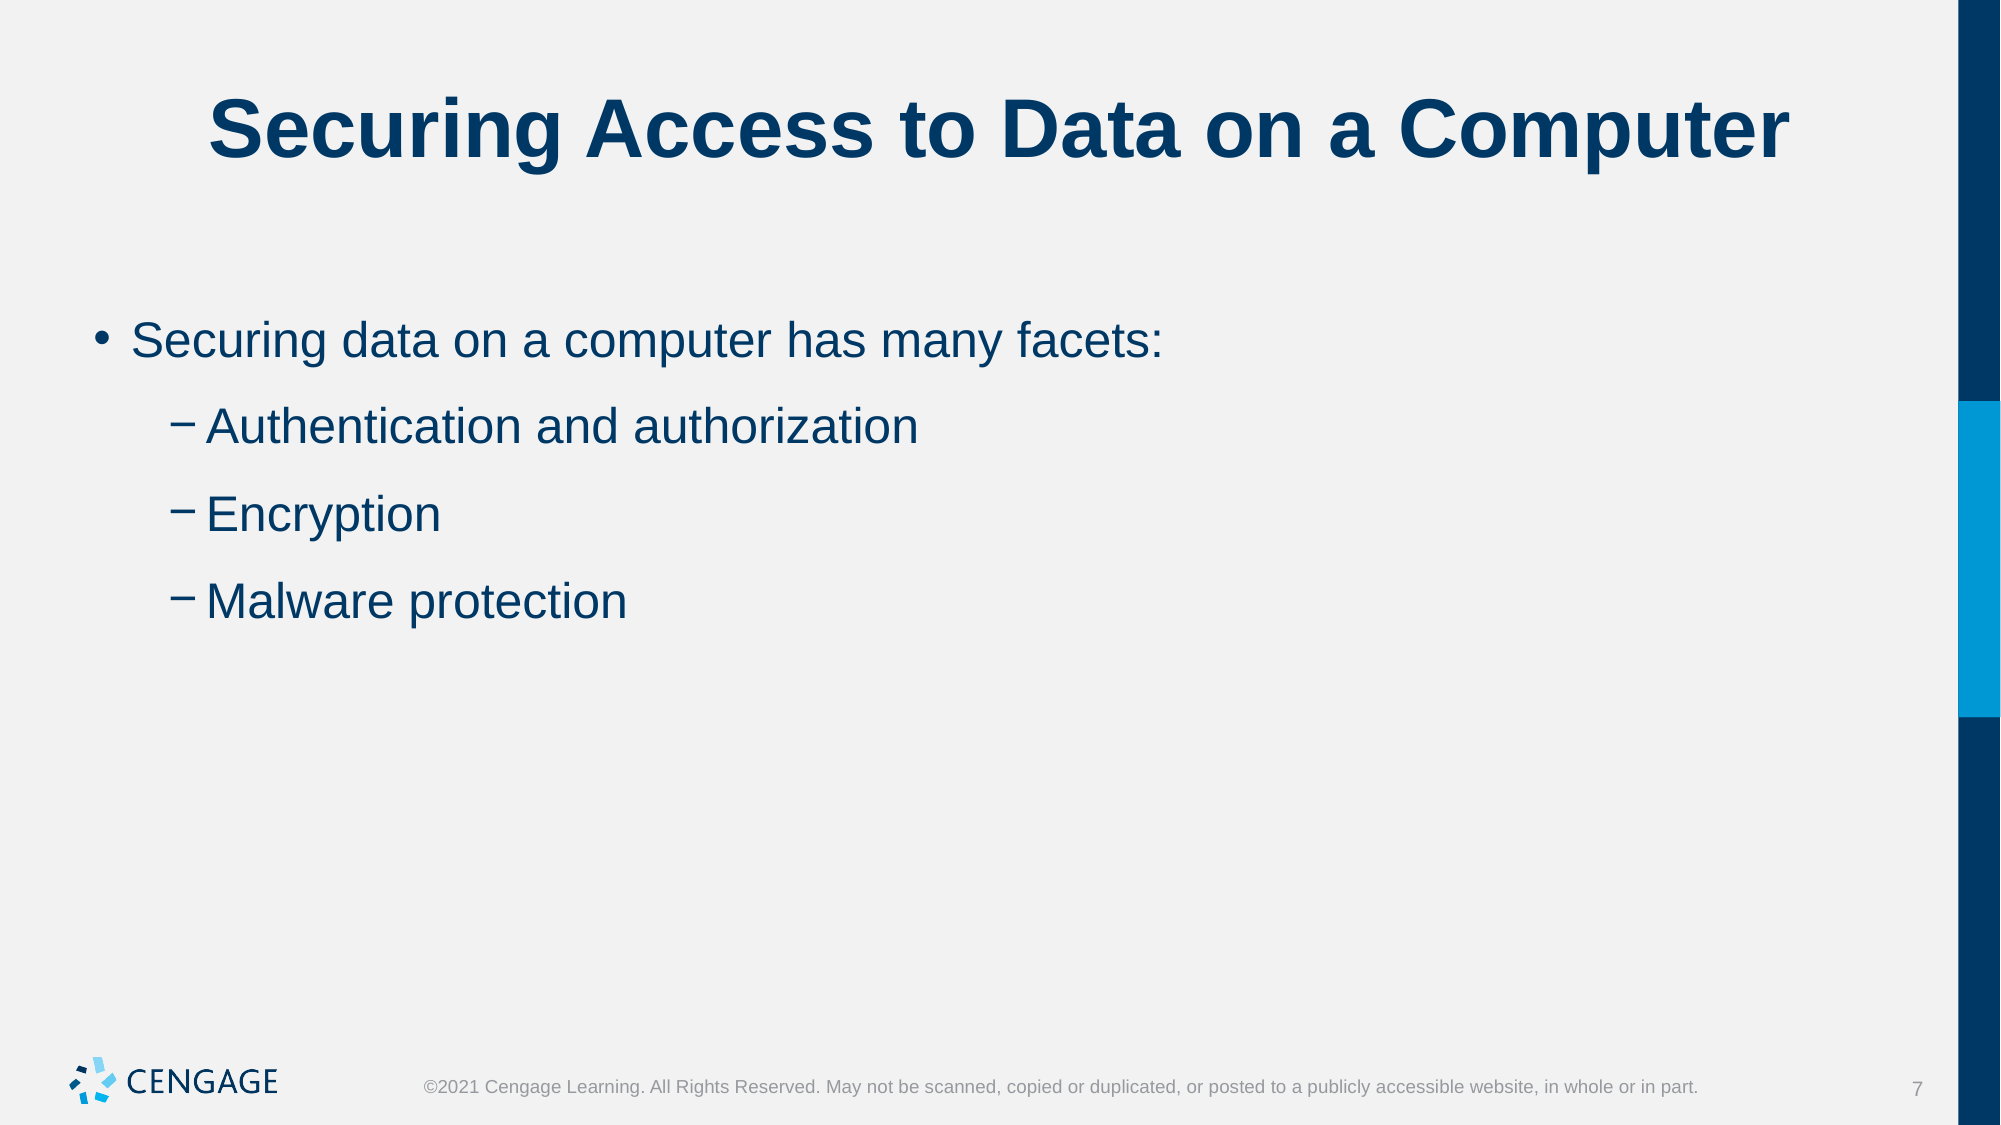

# Securing Access to Data on a Computer
Securing data on a computer has many facets:
Authentication and authorization
Encryption
Malware protection